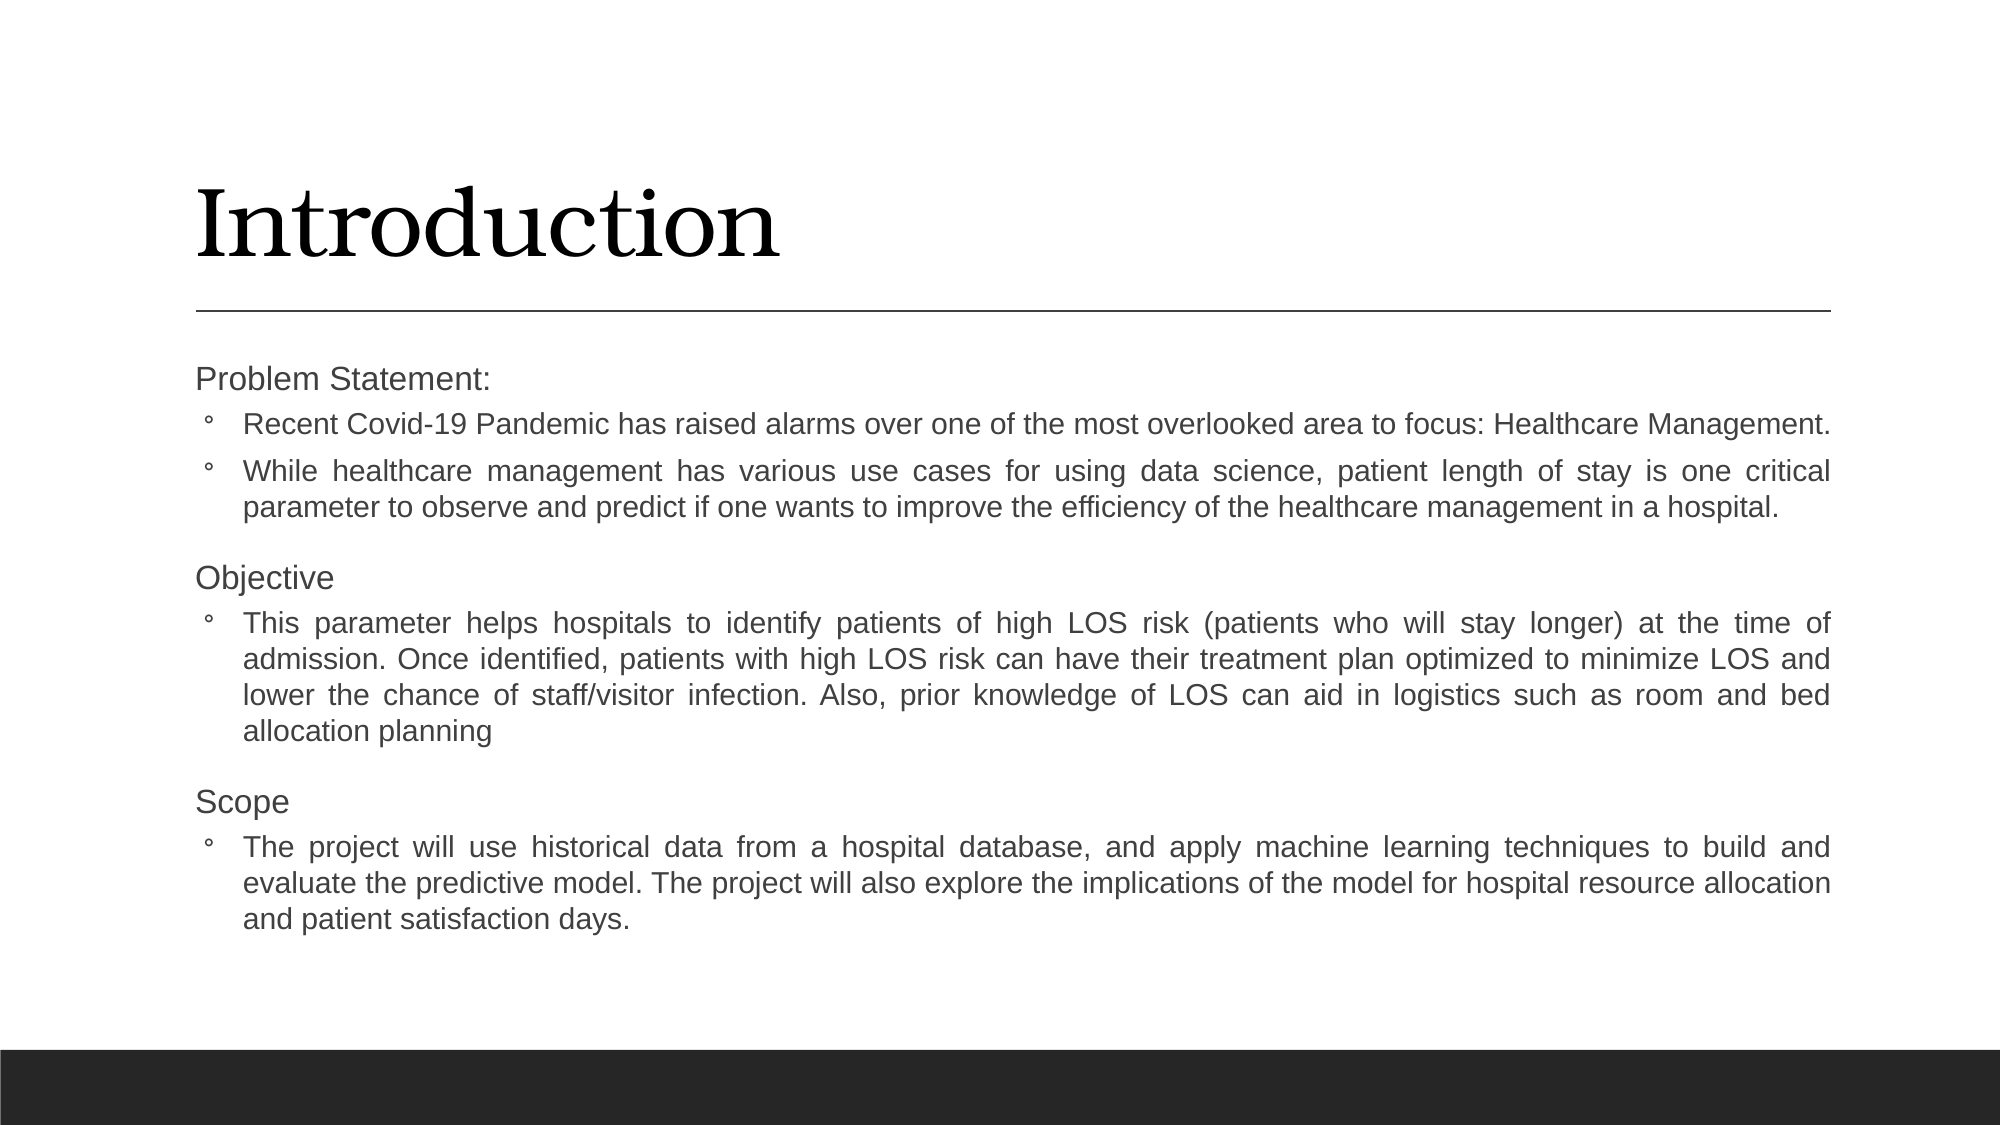

# Introduction
Problem Statement:
Recent Covid-19 Pandemic has raised alarms over one of the most overlooked area to focus: Healthcare Management.
While healthcare management has various use cases for using data science, patient length of stay is one critical parameter to observe and predict if one wants to improve the efficiency of the healthcare management in a hospital.
Objective
This parameter helps hospitals to identify patients of high LOS risk (patients who will stay longer) at the time of admission. Once identified, patients with high LOS risk can have their treatment plan optimized to minimize LOS and lower the chance of staff/visitor infection. Also, prior knowledge of LOS can aid in logistics such as room and bed allocation planning
Scope
The project will use historical data from a hospital database, and apply machine learning techniques to build and evaluate the predictive model. The project will also explore the implications of the model for hospital resource allocation and patient satisfaction days.